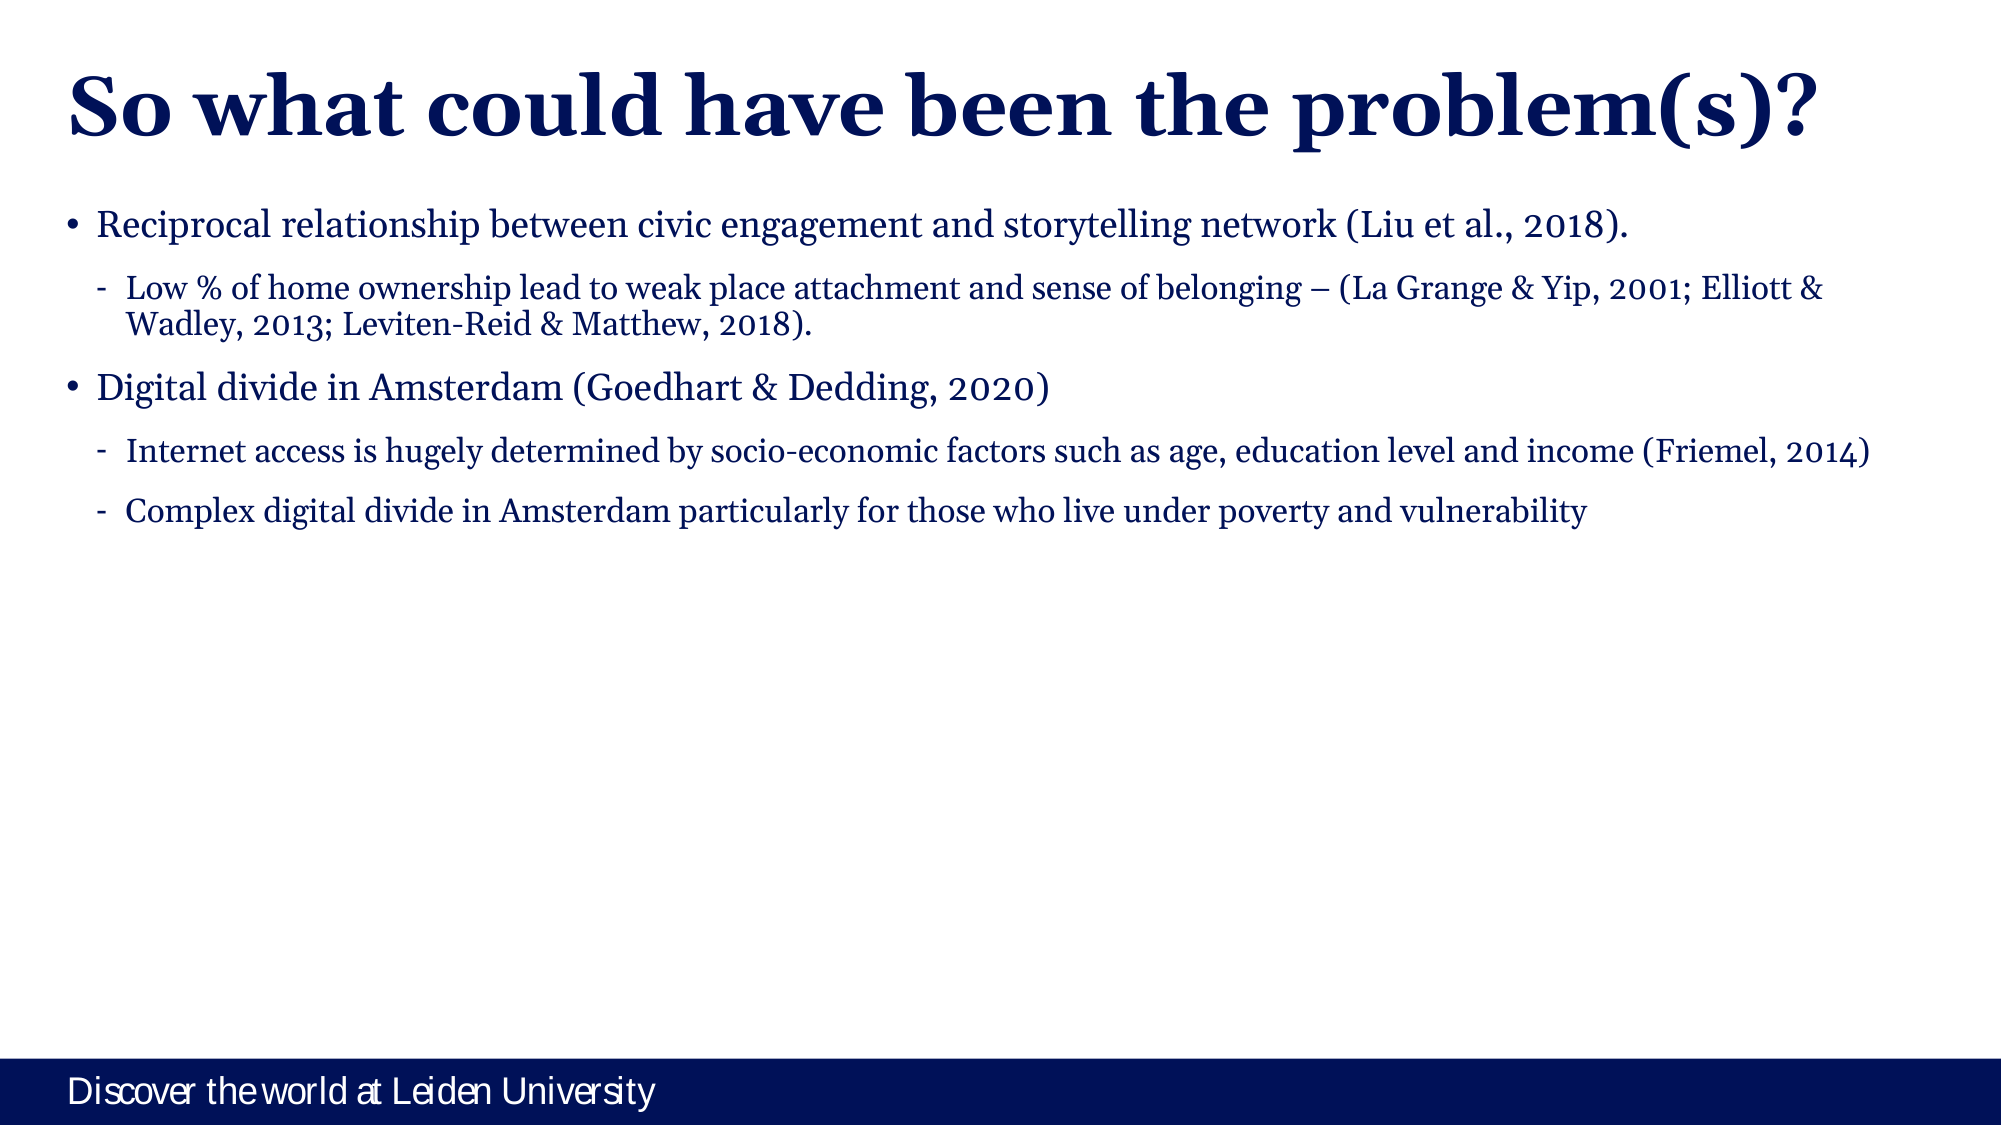

# So what could have been the problem(s)?
Reciprocal relationship between civic engagement and storytelling network (Liu et al., 2018).
Low % of home ownership lead to weak place attachment and sense of belonging – (La Grange & Yip, 2001; Elliott & Wadley, 2013; Leviten-Reid & Matthew, 2018).
Digital divide in Amsterdam (Goedhart & Dedding, 2020)
Internet access is hugely determined by socio-economic factors such as age, education level and income (Friemel, 2014)
Complex digital divide in Amsterdam particularly for those who live under poverty and vulnerability